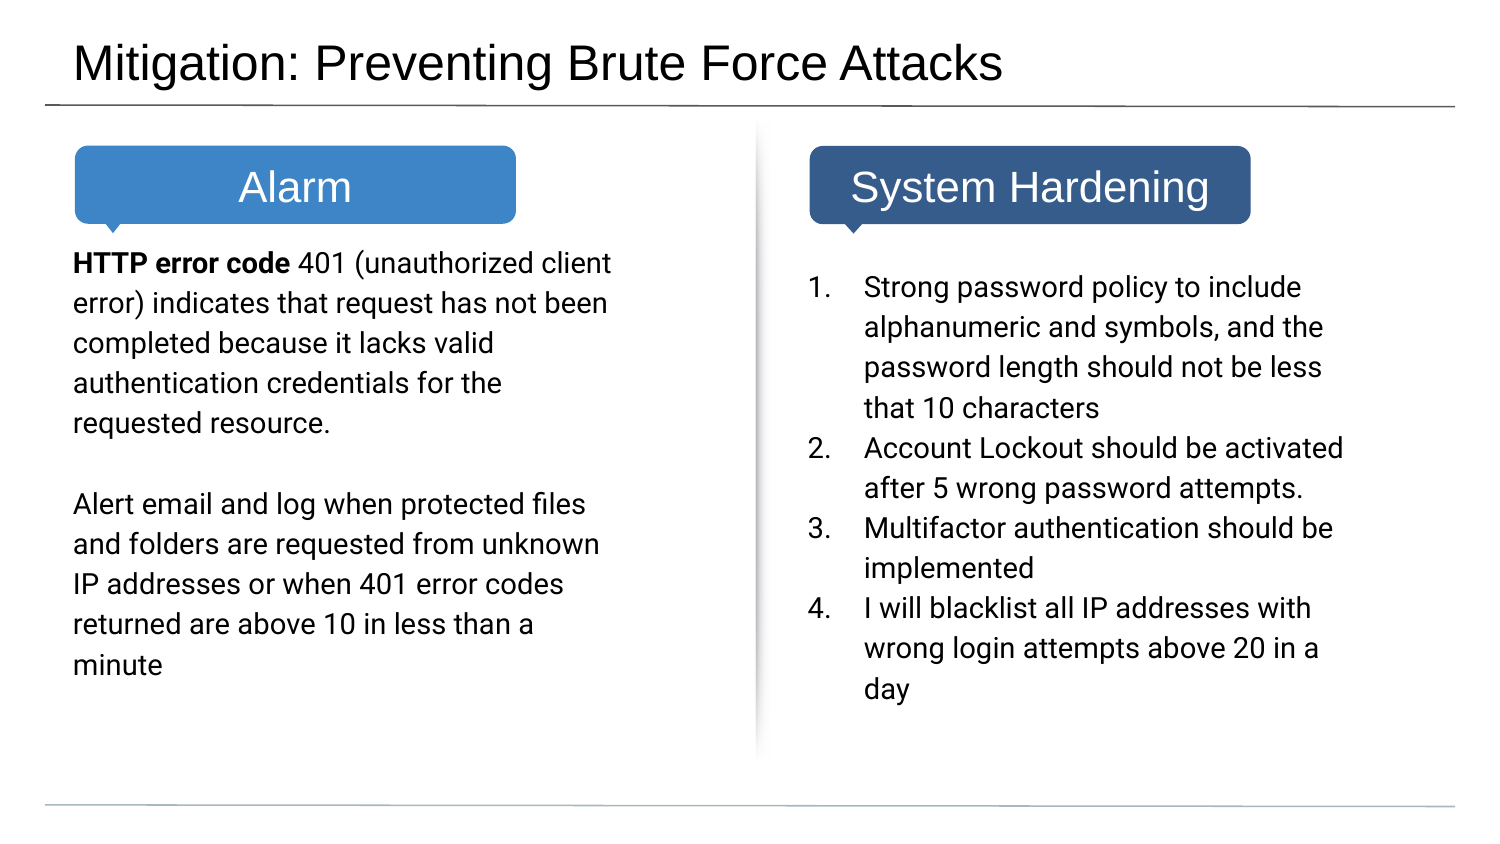

# Mitigation: Preventing Brute Force Attacks
HTTP error code 401 (unauthorized client error) indicates that request has not been completed because it lacks valid authentication credentials for the requested resource.

Alert email and log when protected files and folders are requested from unknown IP addresses or when 401 error codes returned are above 10 in less than a minute
Strong password policy to include alphanumeric and symbols, and the password length should not be less that 10 characters
Account Lockout should be activated after 5 wrong password attempts.
Multifactor authentication should be implemented
I will blacklist all IP addresses with wrong login attempts above 20 in a day